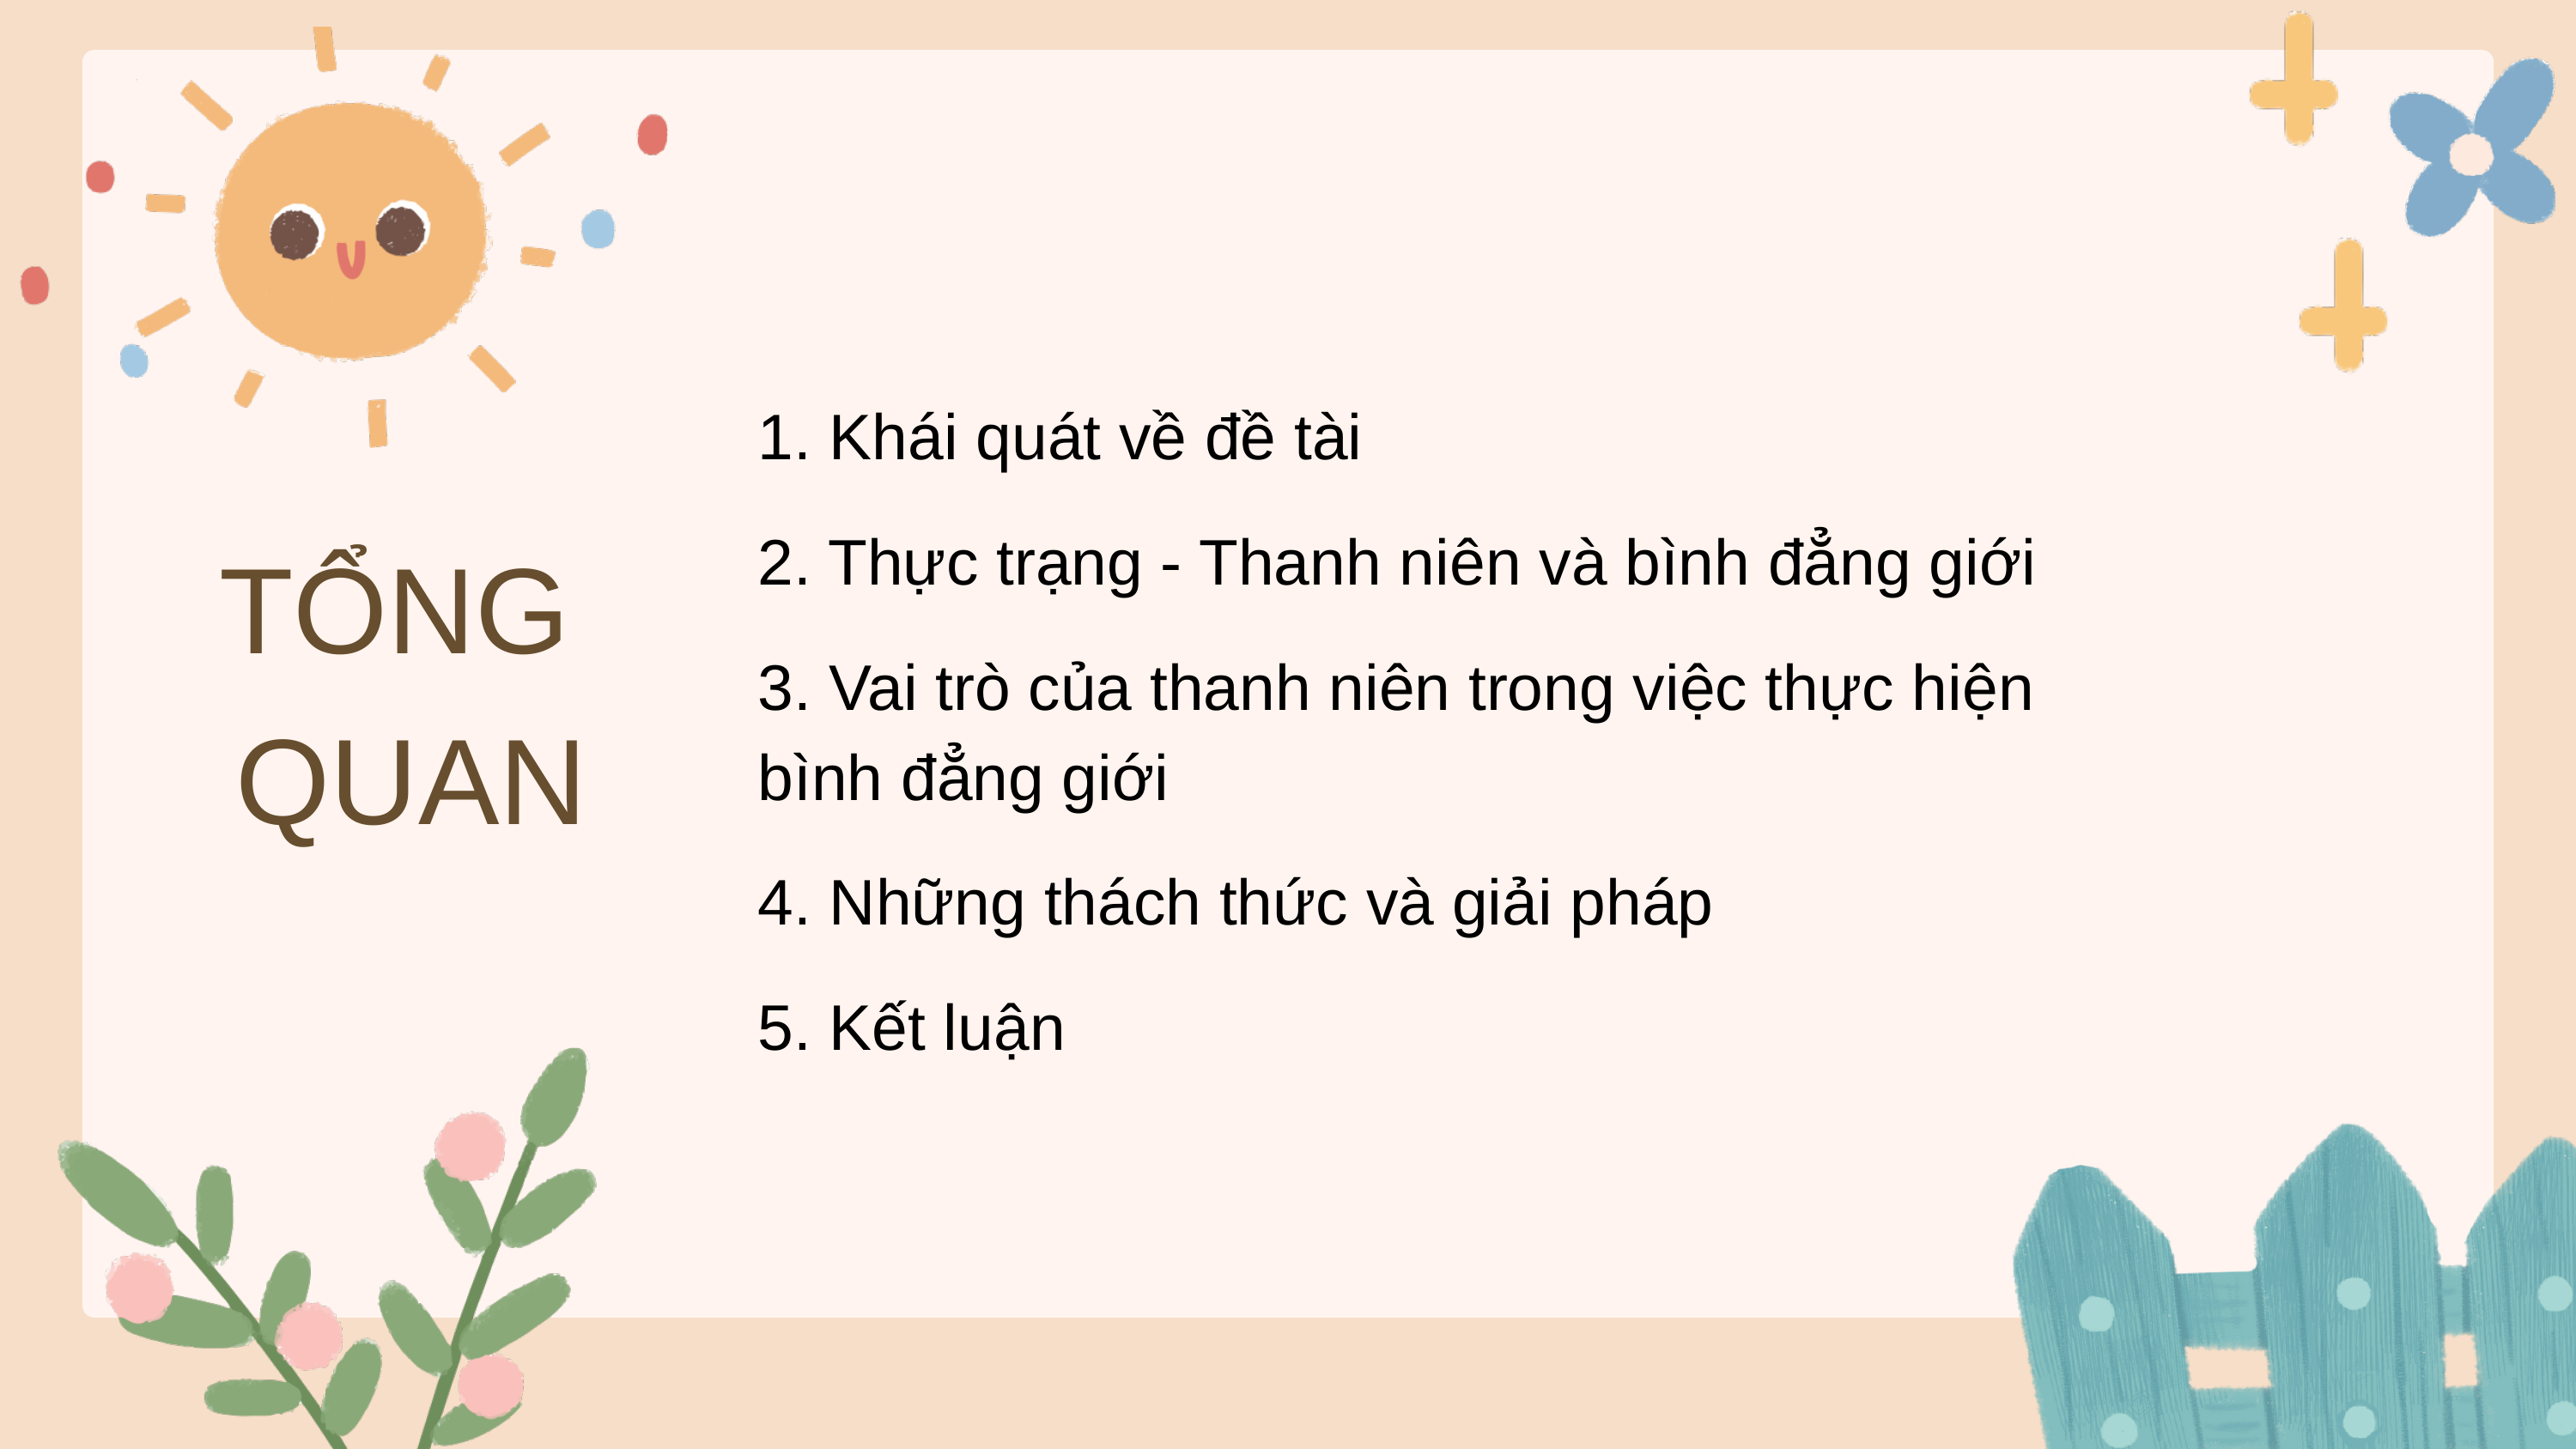

1. Khái quát về đề tài
2. Thực trạng - Thanh niên và bình đẳng giới
3. Vai trò của thanh niên trong việc thực hiện
bình đẳng giới
4. Những thách thức và giải pháp
5. Kết luận
TỔNG
QUAN